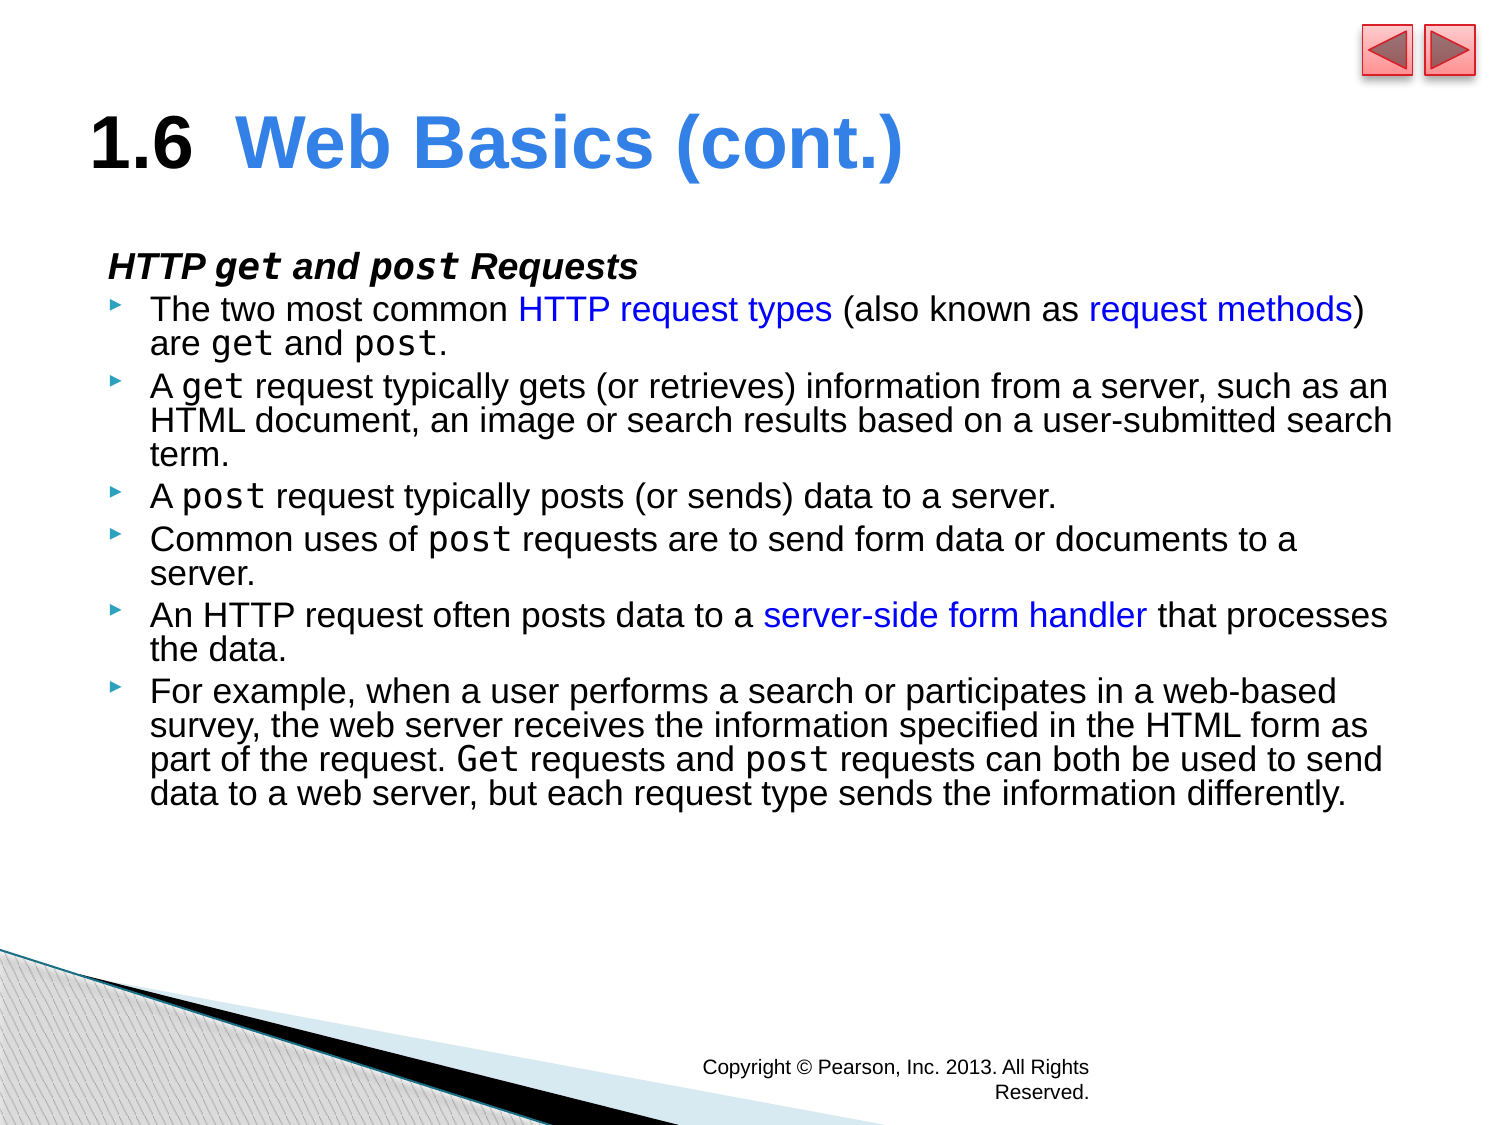

# 1.6  Web Basics (cont.)
HTTP get and post Requests
The two most common HTTP request types (also known as request methods) are get and post.
A get request typically gets (or retrieves) information from a server, such as an HTML document, an image or search results based on a user-submitted search term.
A post request typically posts (or sends) data to a server.
Common uses of post requests are to send form data or documents to a server.
An HTTP request often posts data to a server-side form handler that processes the data.
For example, when a user performs a search or participates in a web-based survey, the web server receives the information specified in the HTML form as part of the request. Get requests and post requests can both be used to send data to a web server, but each request type sends the information differently.
Copyright © Pearson, Inc. 2013. All Rights Reserved.